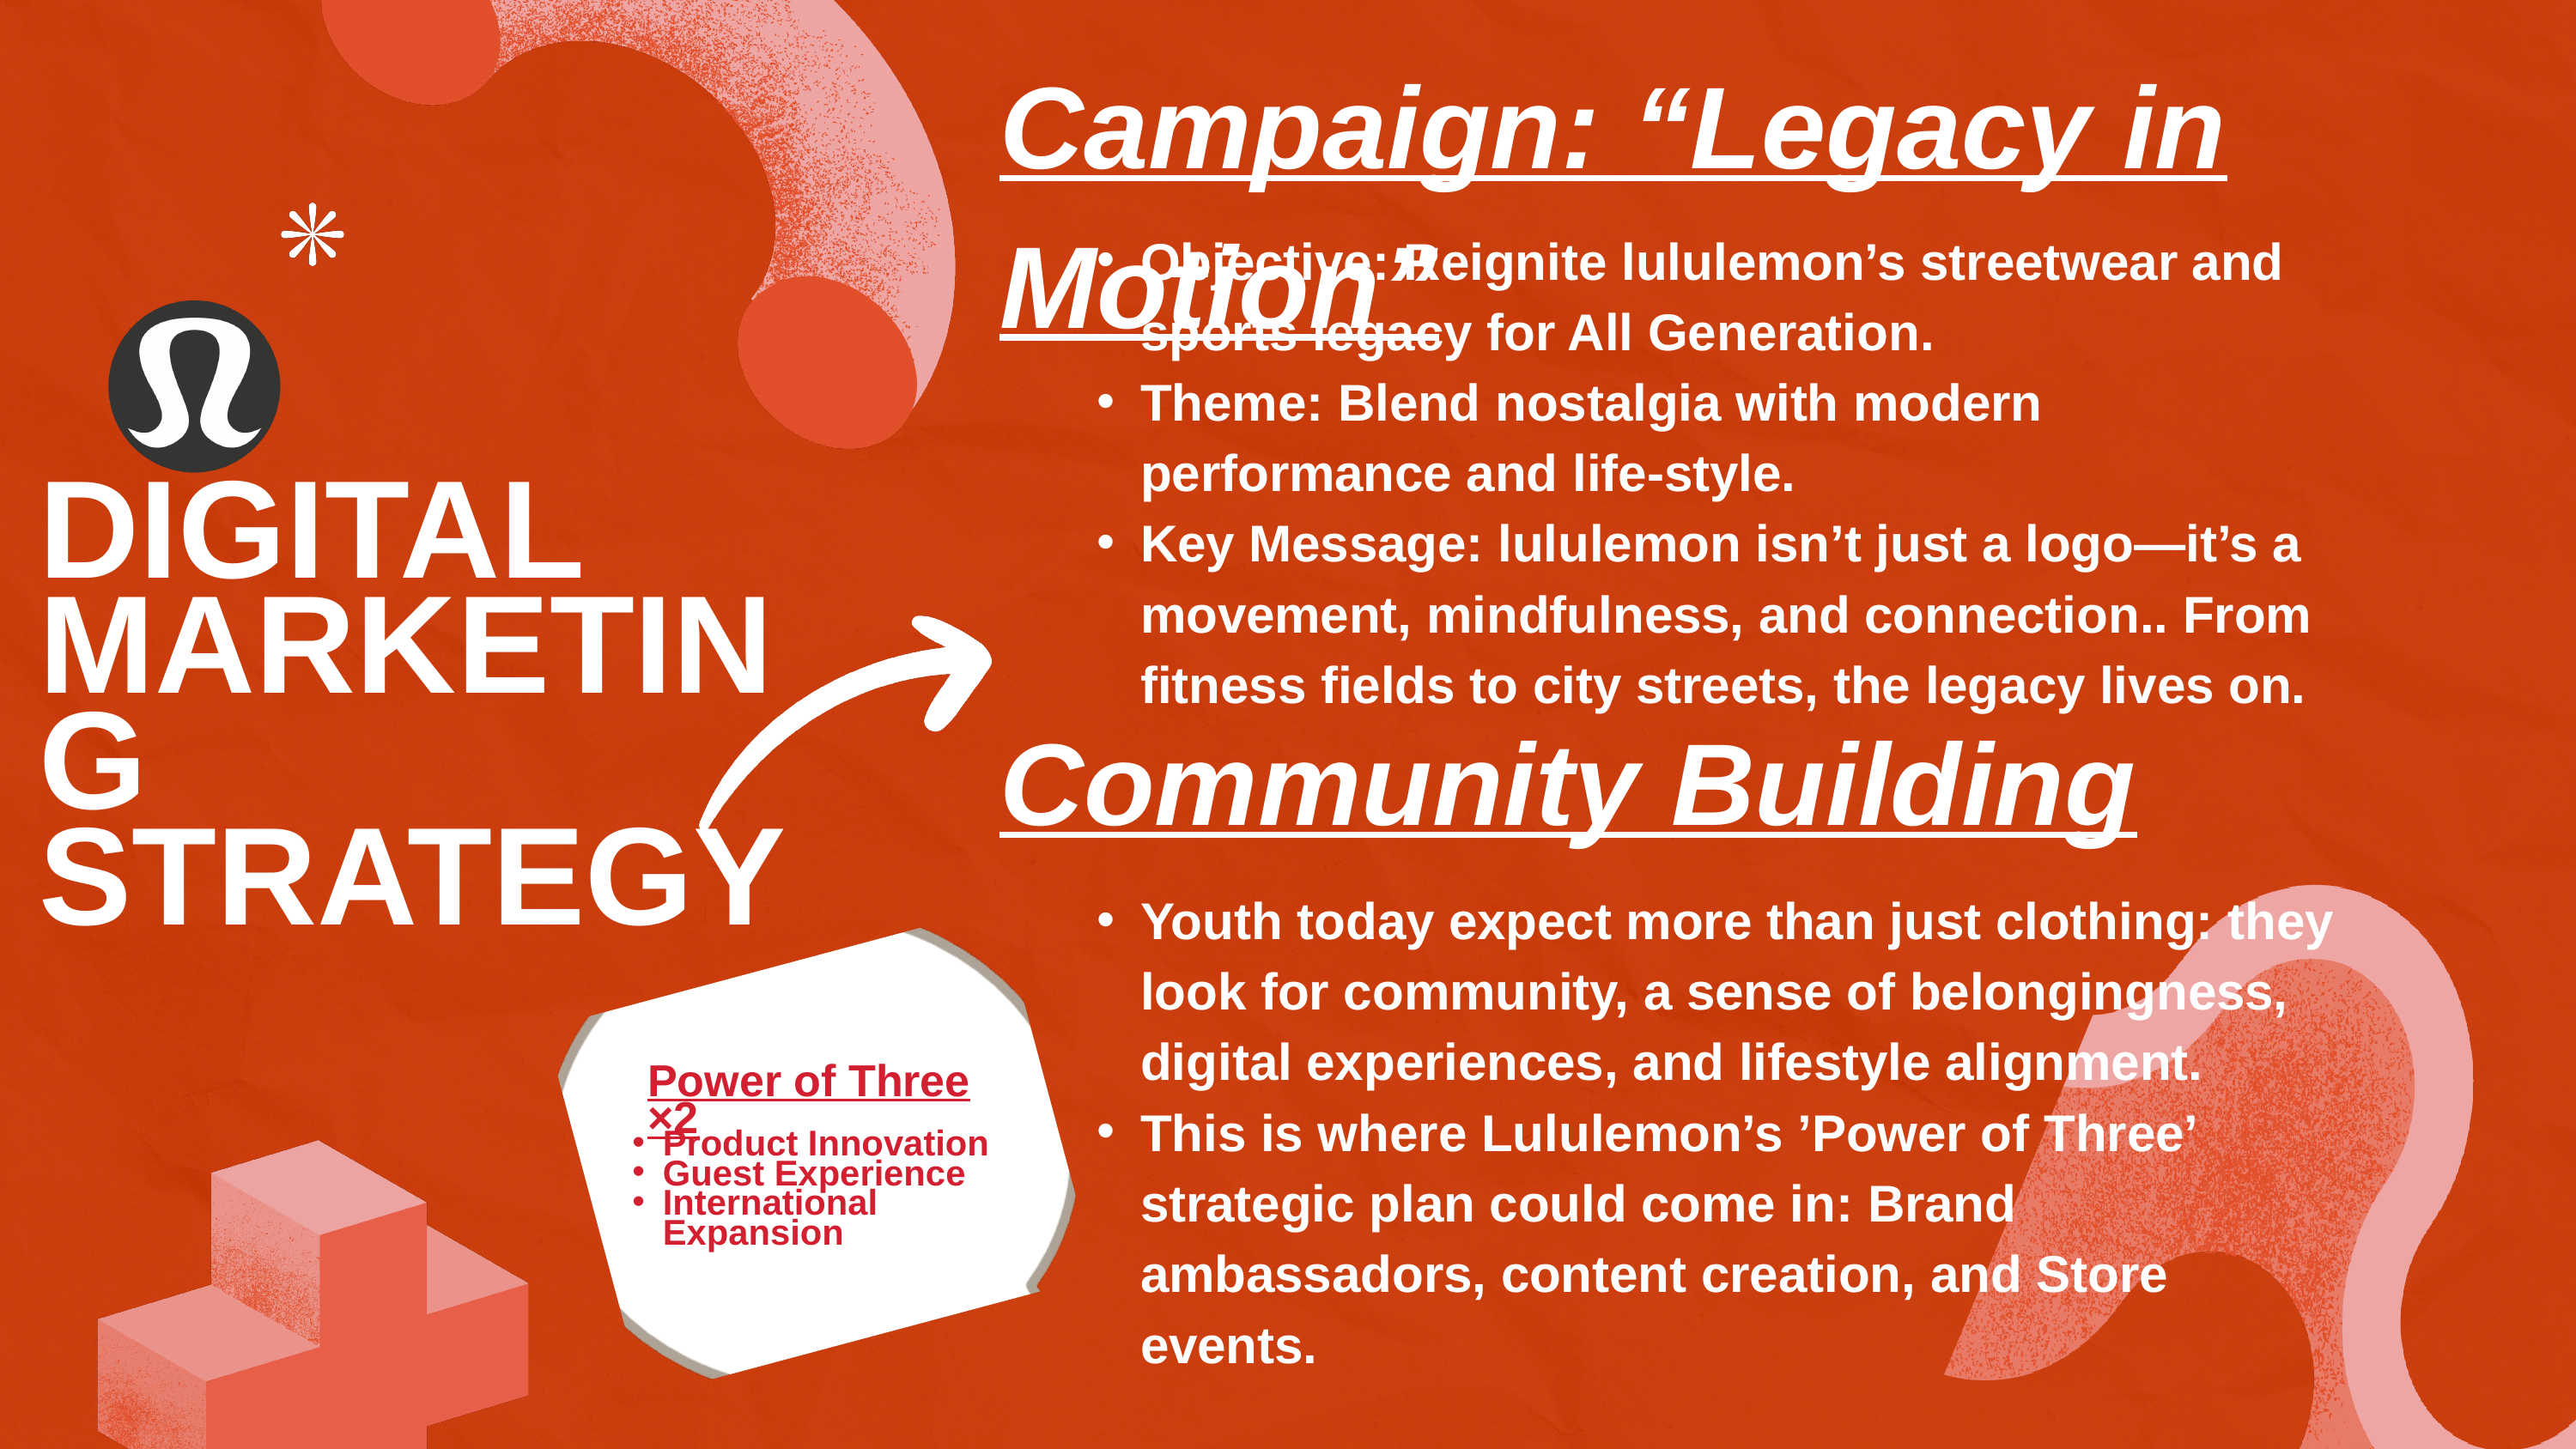

Campaign: “Legacy in Motion”

Objective: Reignite lululemon’s streetwear and sports legacy for All Generation.
Theme: Blend nostalgia with modern performance and life-style.
Key Message: lululemon isn’t just a logo—it’s a movement, mindfulness, and connection.. From fitness fields to city streets, the legacy lives on.

DIGITAL MARKETING STRATEGY

Community Building
Youth today expect more than just clothing: they look for community, a sense of belongingness, digital experiences, and lifestyle alignment.
This is where Lululemon’s ’Power of Three’ strategic plan could come in: Brand ambassadors, content creation, and Store events.

Power of Three ×2

Product Innovation
Guest Experience
International Expansion